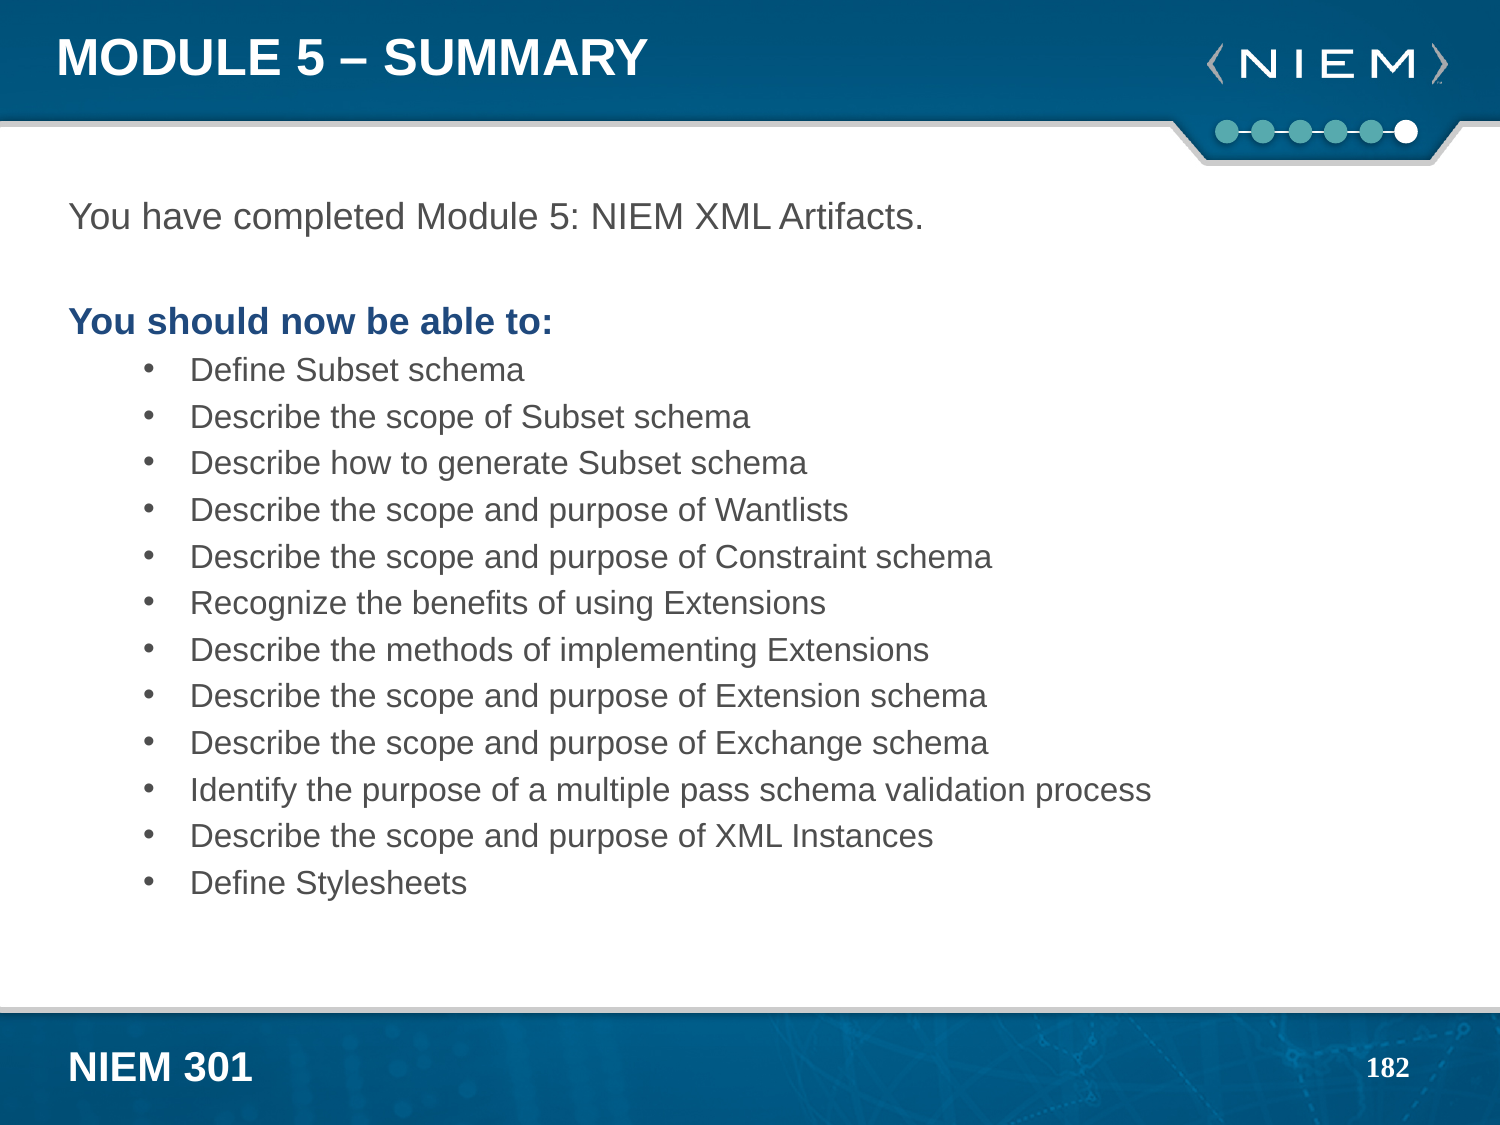

# Module 5 – Summary

You have completed Module 5: NIEM XML Artifacts.

You should now be able to:
Define Subset schema
Describe the scope of Subset schema
Describe how to generate Subset schema
Describe the scope and purpose of Wantlists
Describe the scope and purpose of Constraint schema
Recognize the benefits of using Extensions
Describe the methods of implementing Extensions
Describe the scope and purpose of Extension schema
Describe the scope and purpose of Exchange schema
Identify the purpose of a multiple pass schema validation process
Describe the scope and purpose of XML Instances
Define Stylesheets
182